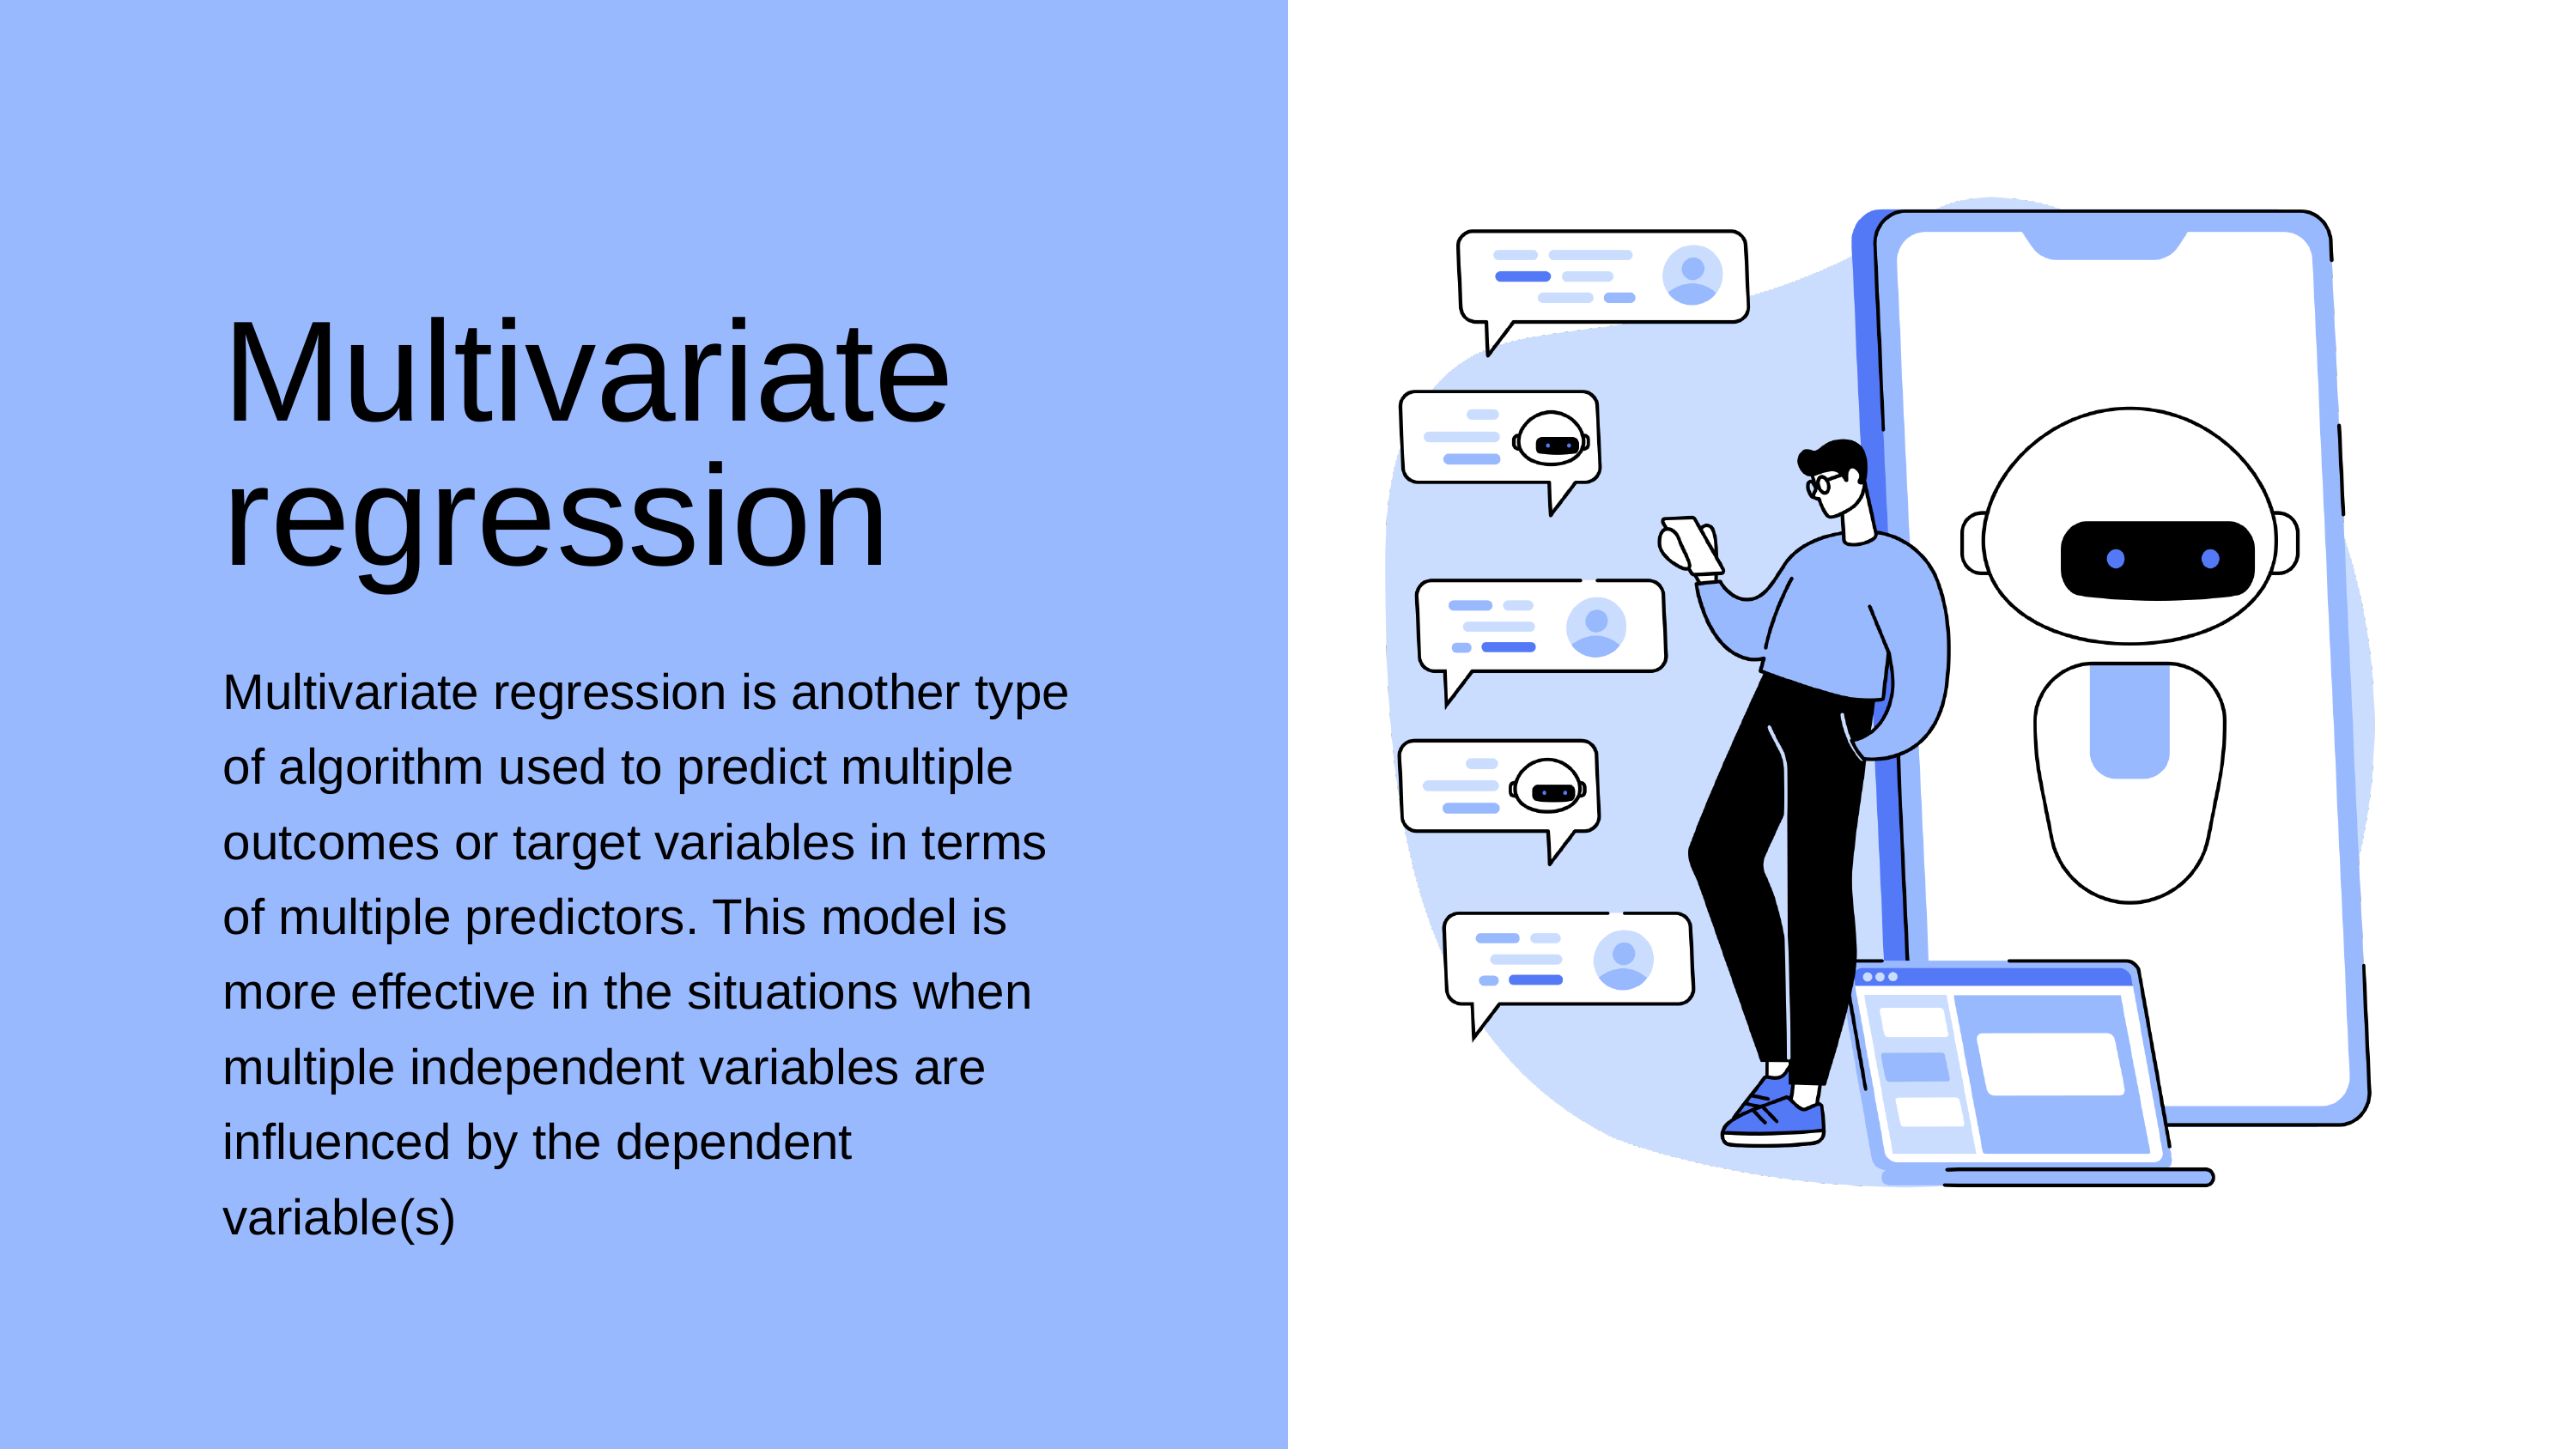

Multivariate regression
Multivariate regression is another type of algorithm used to predict multiple outcomes or target variables in terms of multiple predictors. This model is more effective in the situations when multiple independent variables are influenced by the dependent variable(s)